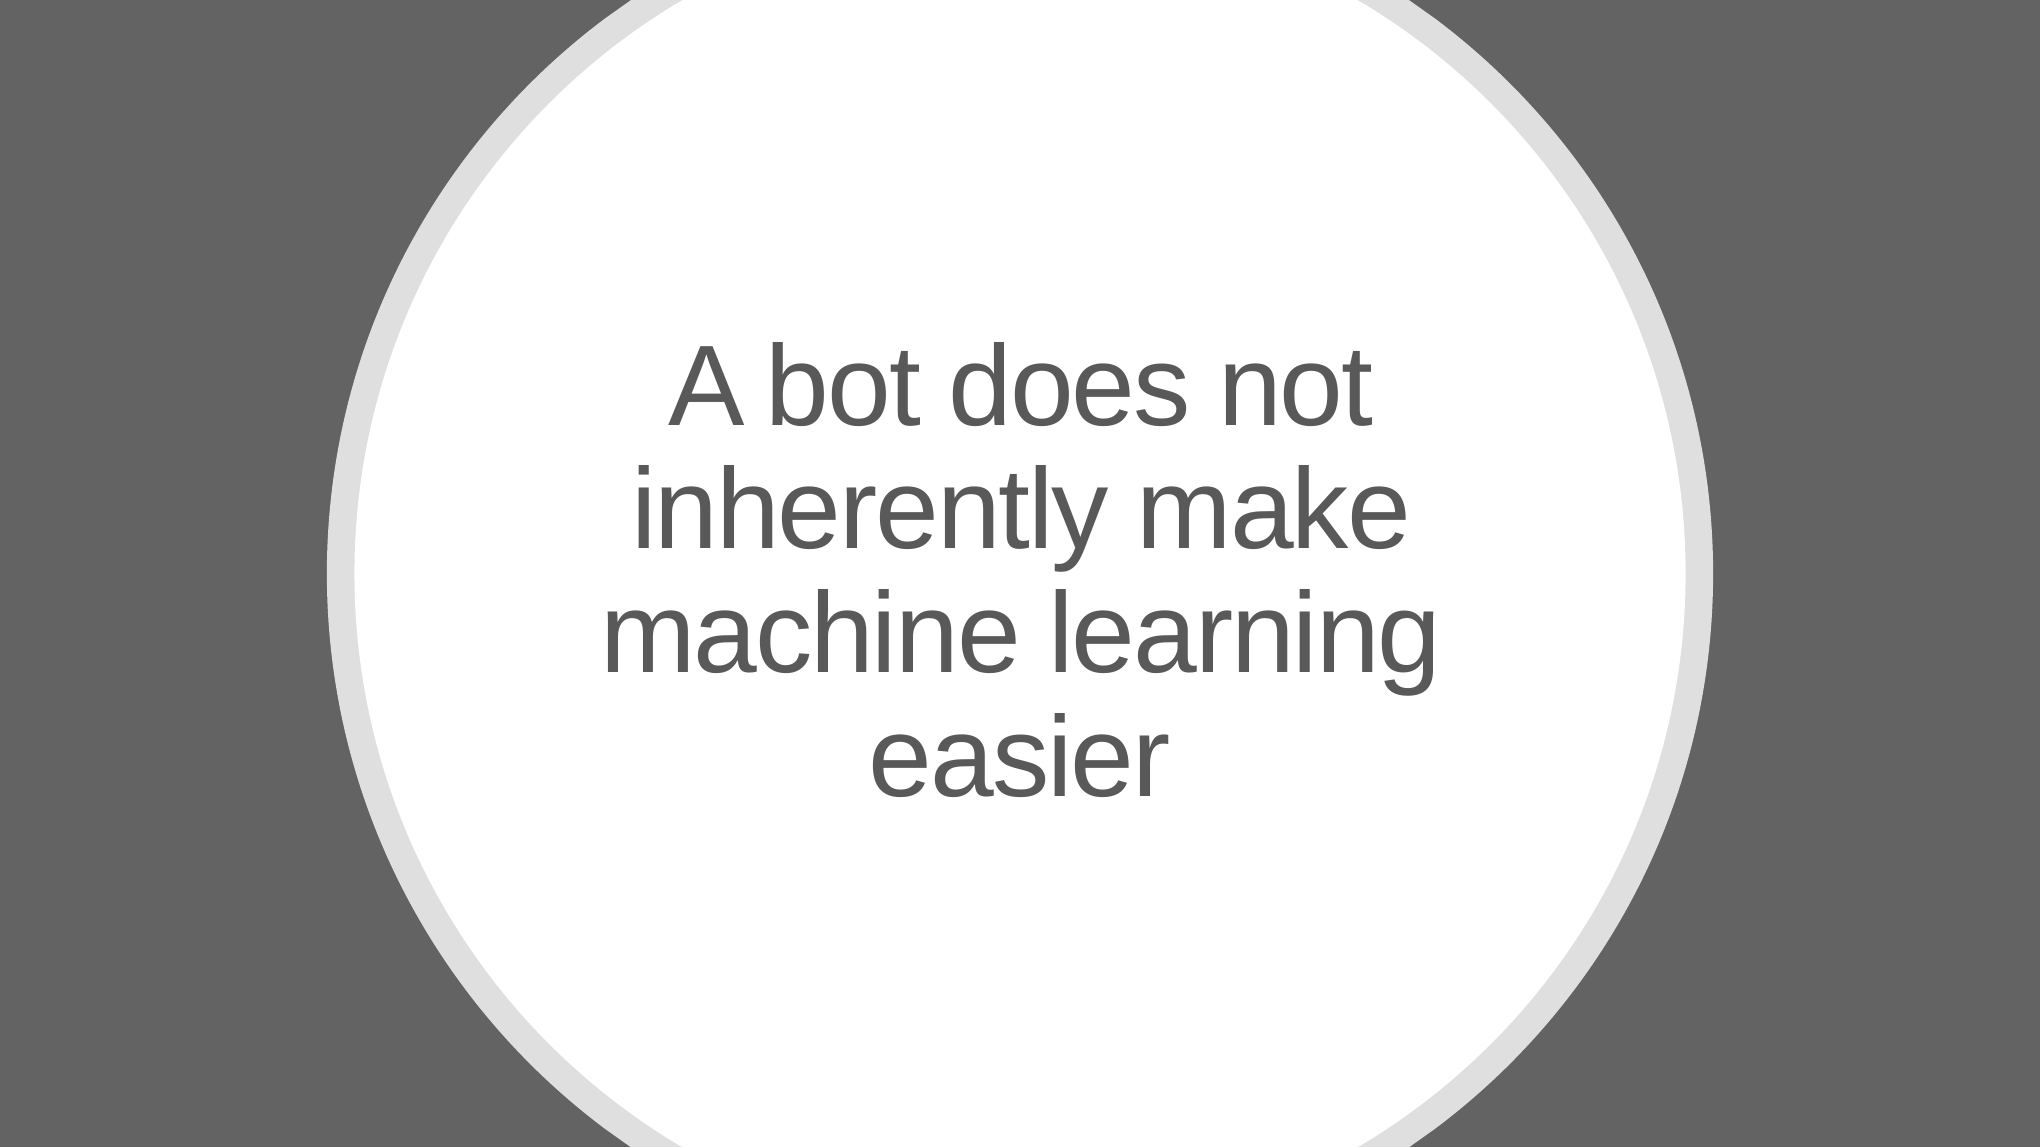

# A bot does not inherently make machine learning easier